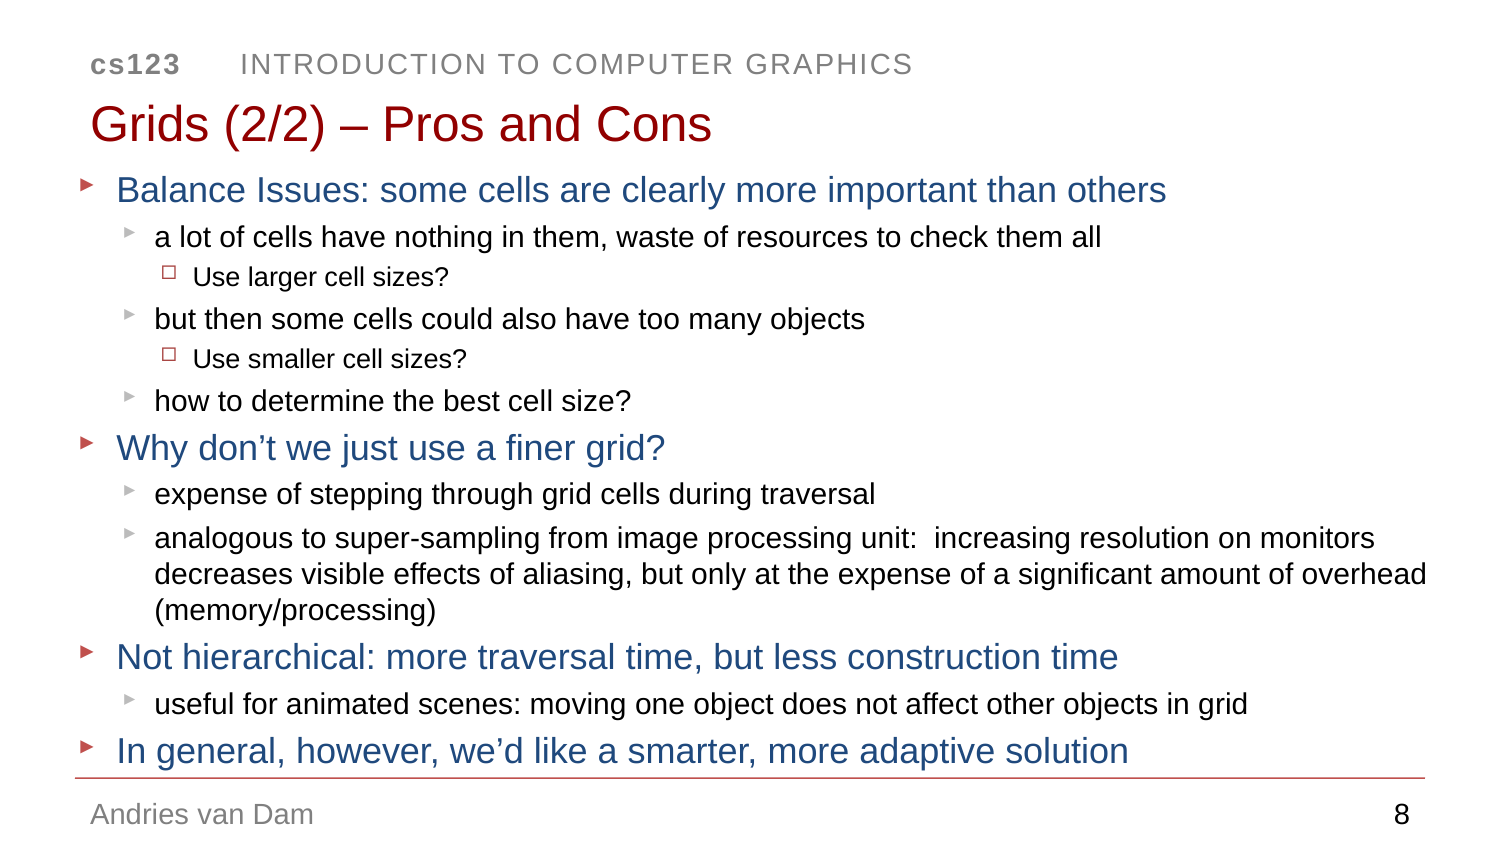

# Grids (2/2) – Pros and Cons
Balance Issues: some cells are clearly more important than others
a lot of cells have nothing in them, waste of resources to check them all
Use larger cell sizes?
but then some cells could also have too many objects
Use smaller cell sizes?
how to determine the best cell size?
Why don’t we just use a finer grid?
expense of stepping through grid cells during traversal
analogous to super-sampling from image processing unit:  increasing resolution on monitors decreases visible effects of aliasing, but only at the expense of a significant amount of overhead (memory/processing)
Not hierarchical: more traversal time, but less construction time
useful for animated scenes: moving one object does not affect other objects in grid
In general, however, we’d like a smarter, more adaptive solution

8